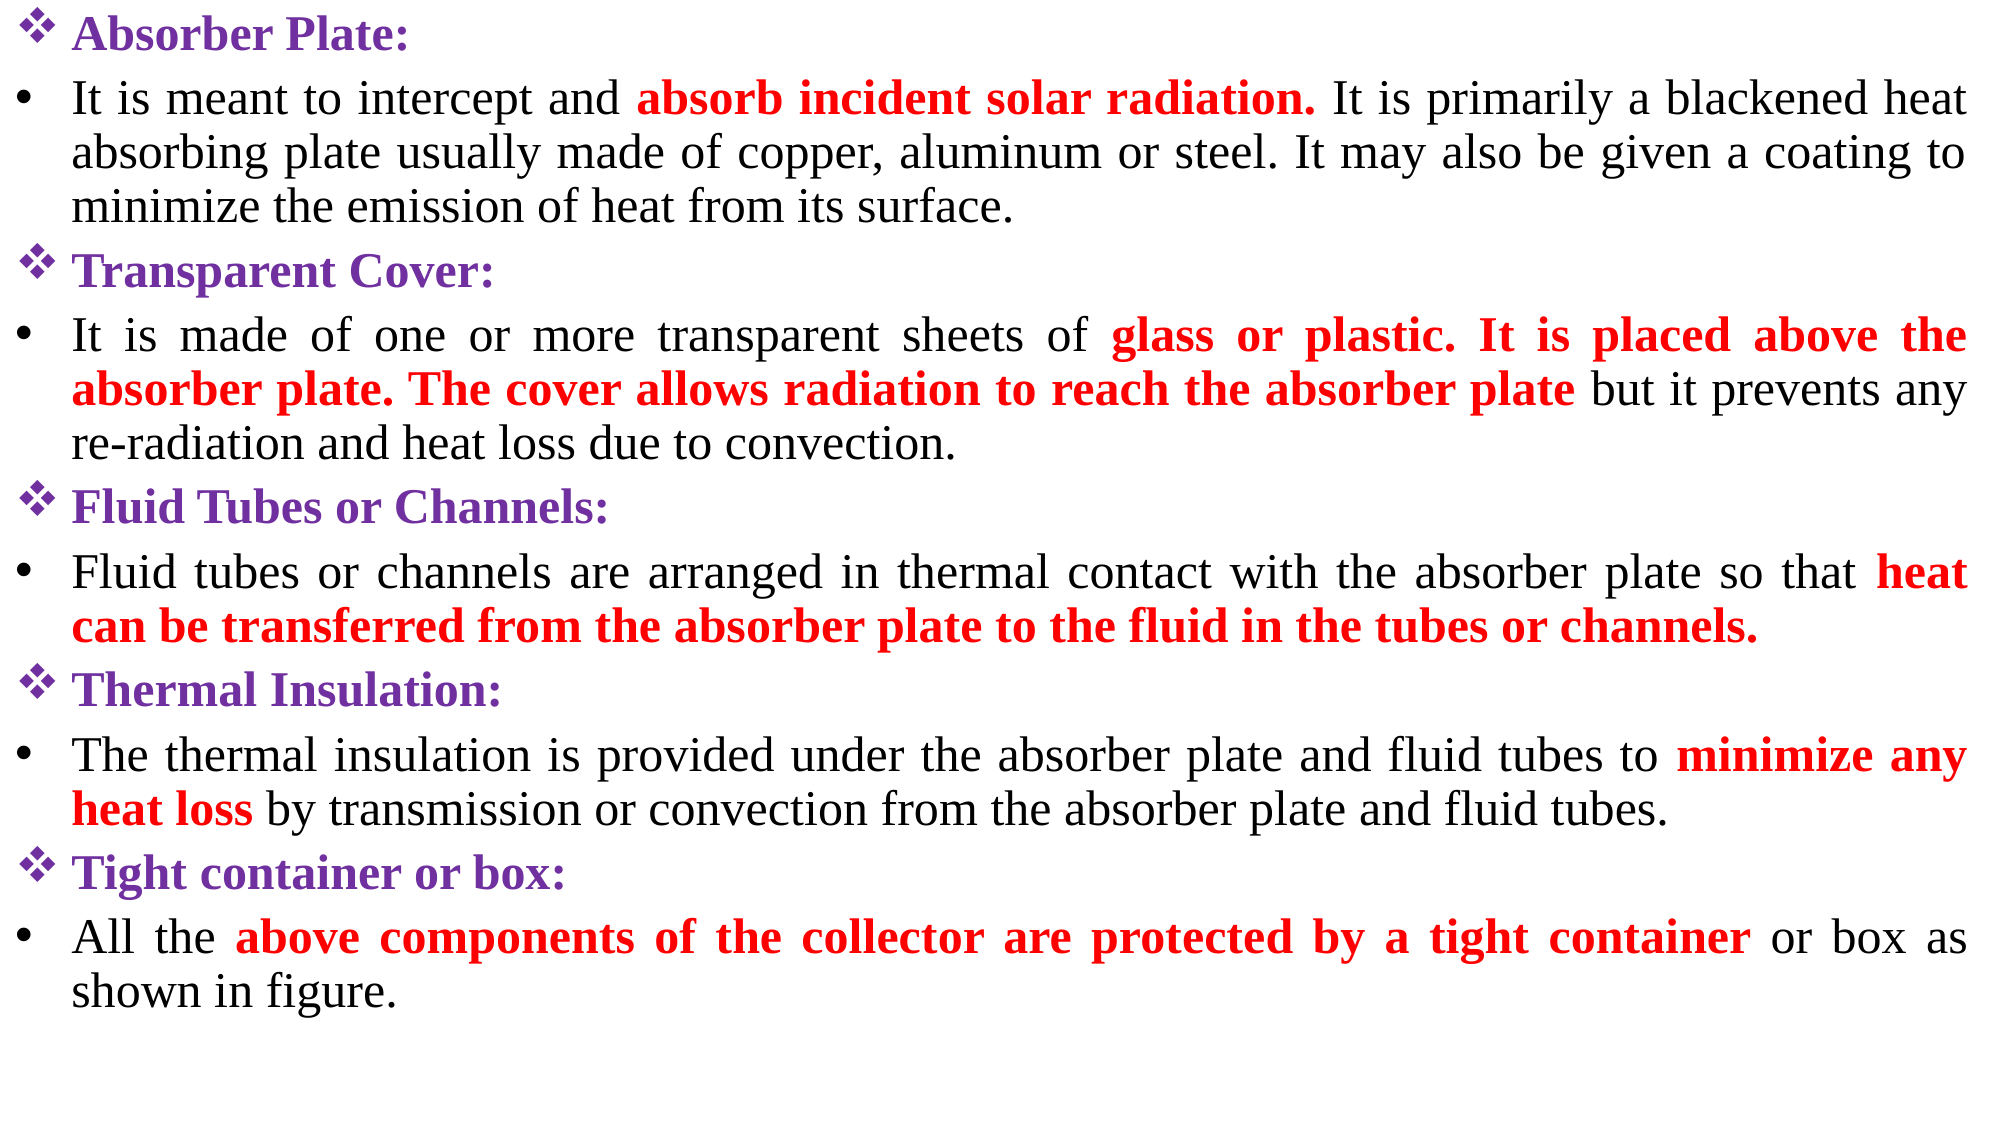

Absorber Plate:
It is meant to intercept and absorb incident solar radiation. It is primarily a blackened heat absorbing plate usually made of copper, aluminum or steel. It may also be given a coating to minimize the emission of heat from its surface.
Transparent Cover:
It is made of one or more transparent sheets of glass or plastic. It is placed above the absorber plate. The cover allows radiation to reach the absorber plate but it prevents any re-radiation and heat loss due to convection.
Fluid Tubes or Channels:
Fluid tubes or channels are arranged in thermal contact with the absorber plate so that heat can be transferred from the absorber plate to the fluid in the tubes or channels.
Thermal Insulation:
The thermal insulation is provided under the absorber plate and fluid tubes to minimize any heat loss by transmission or convection from the absorber plate and fluid tubes.
Tight container or box:
All the above components of the collector are protected by a tight container or box as shown in figure.